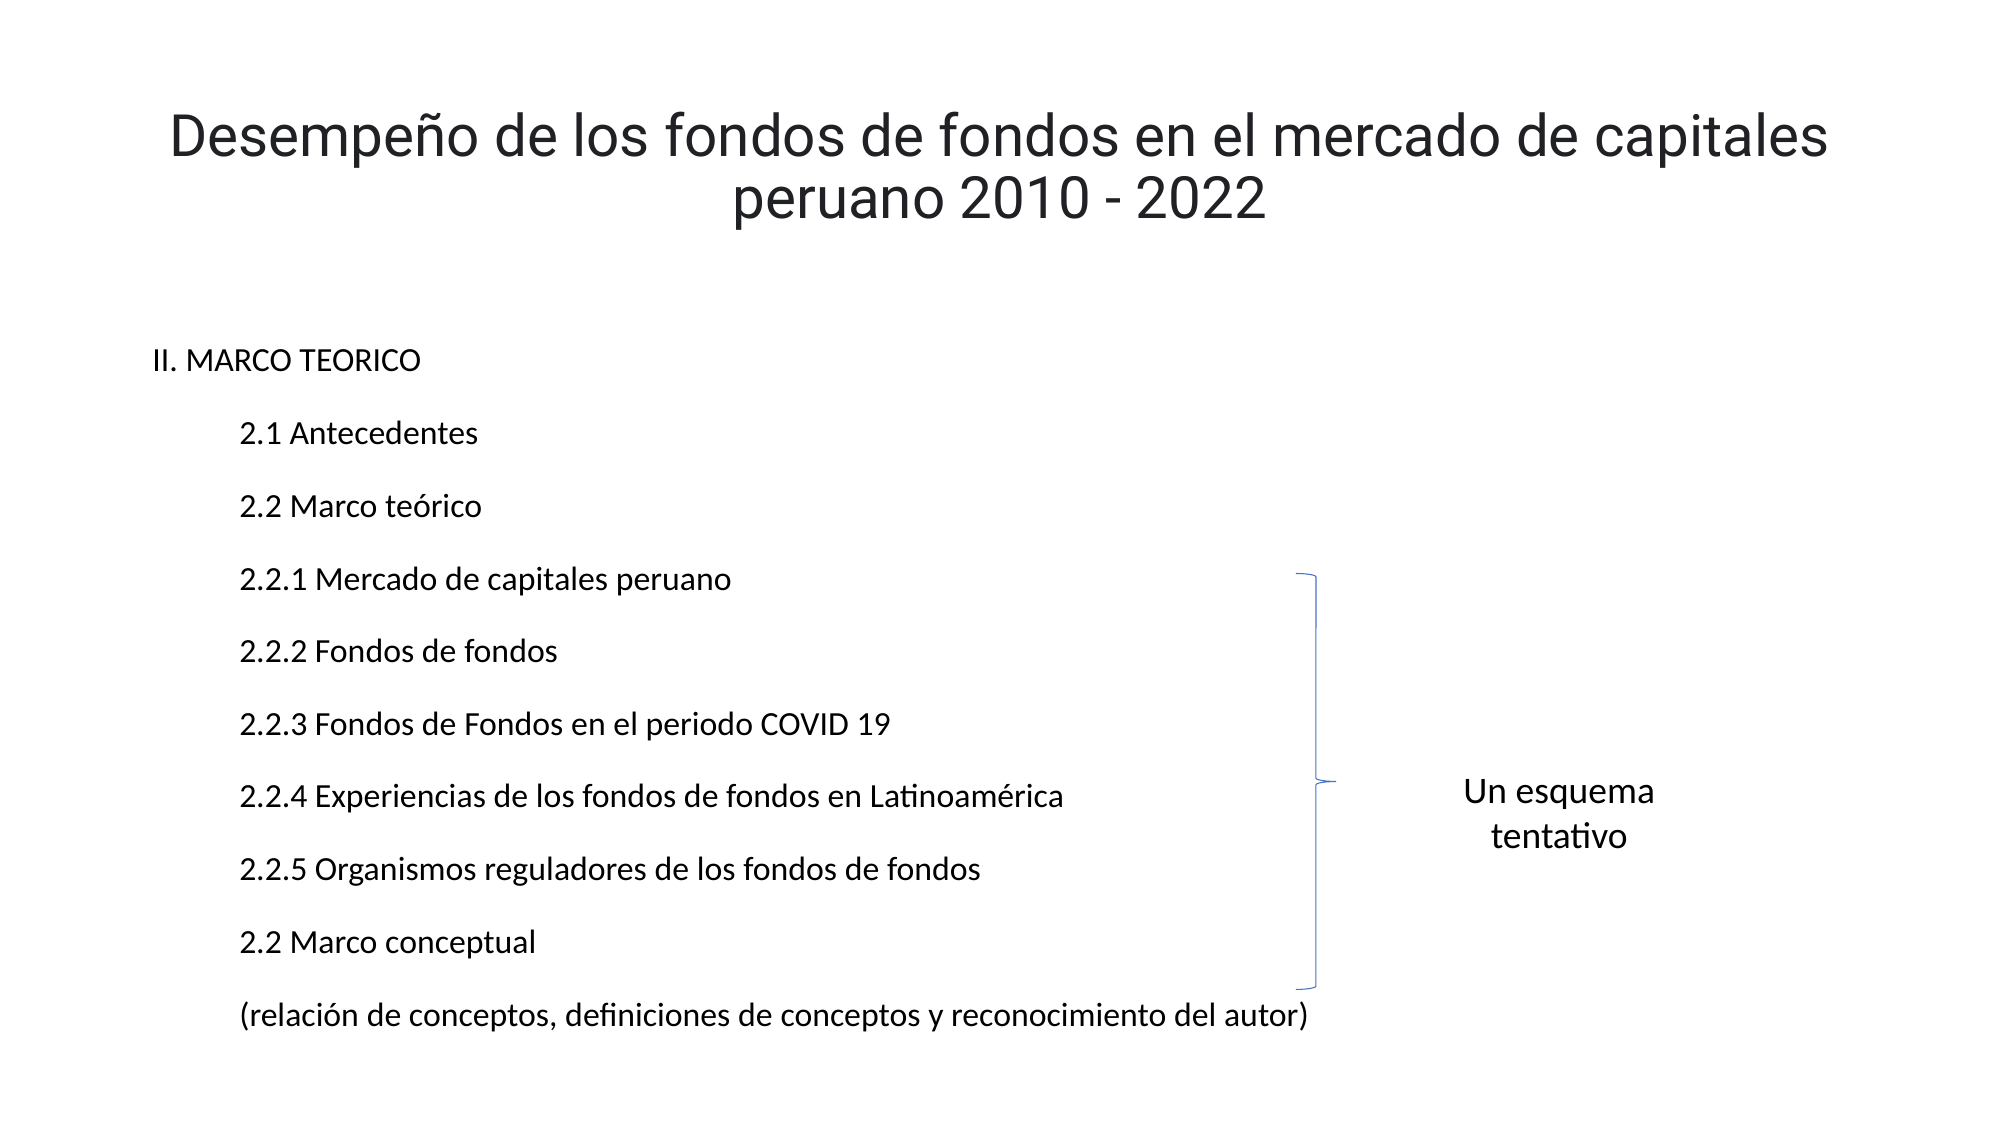

# Desempeño de los fondos de fondos en el mercado de capitales peruano 2010 - 2022
II. MARCO TEORICO
	2.1 Antecedentes
	2.2 Marco teórico
		2.2.1 Mercado de capitales peruano
		2.2.2 Fondos de fondos
		2.2.3 Fondos de Fondos en el periodo COVID 19
		2.2.4 Experiencias de los fondos de fondos en Latinoamérica
		2.2.5 Organismos reguladores de los fondos de fondos
	2.2 Marco conceptual
		(relación de conceptos, definiciones de conceptos y reconocimiento del autor)

Un esquema tentativo